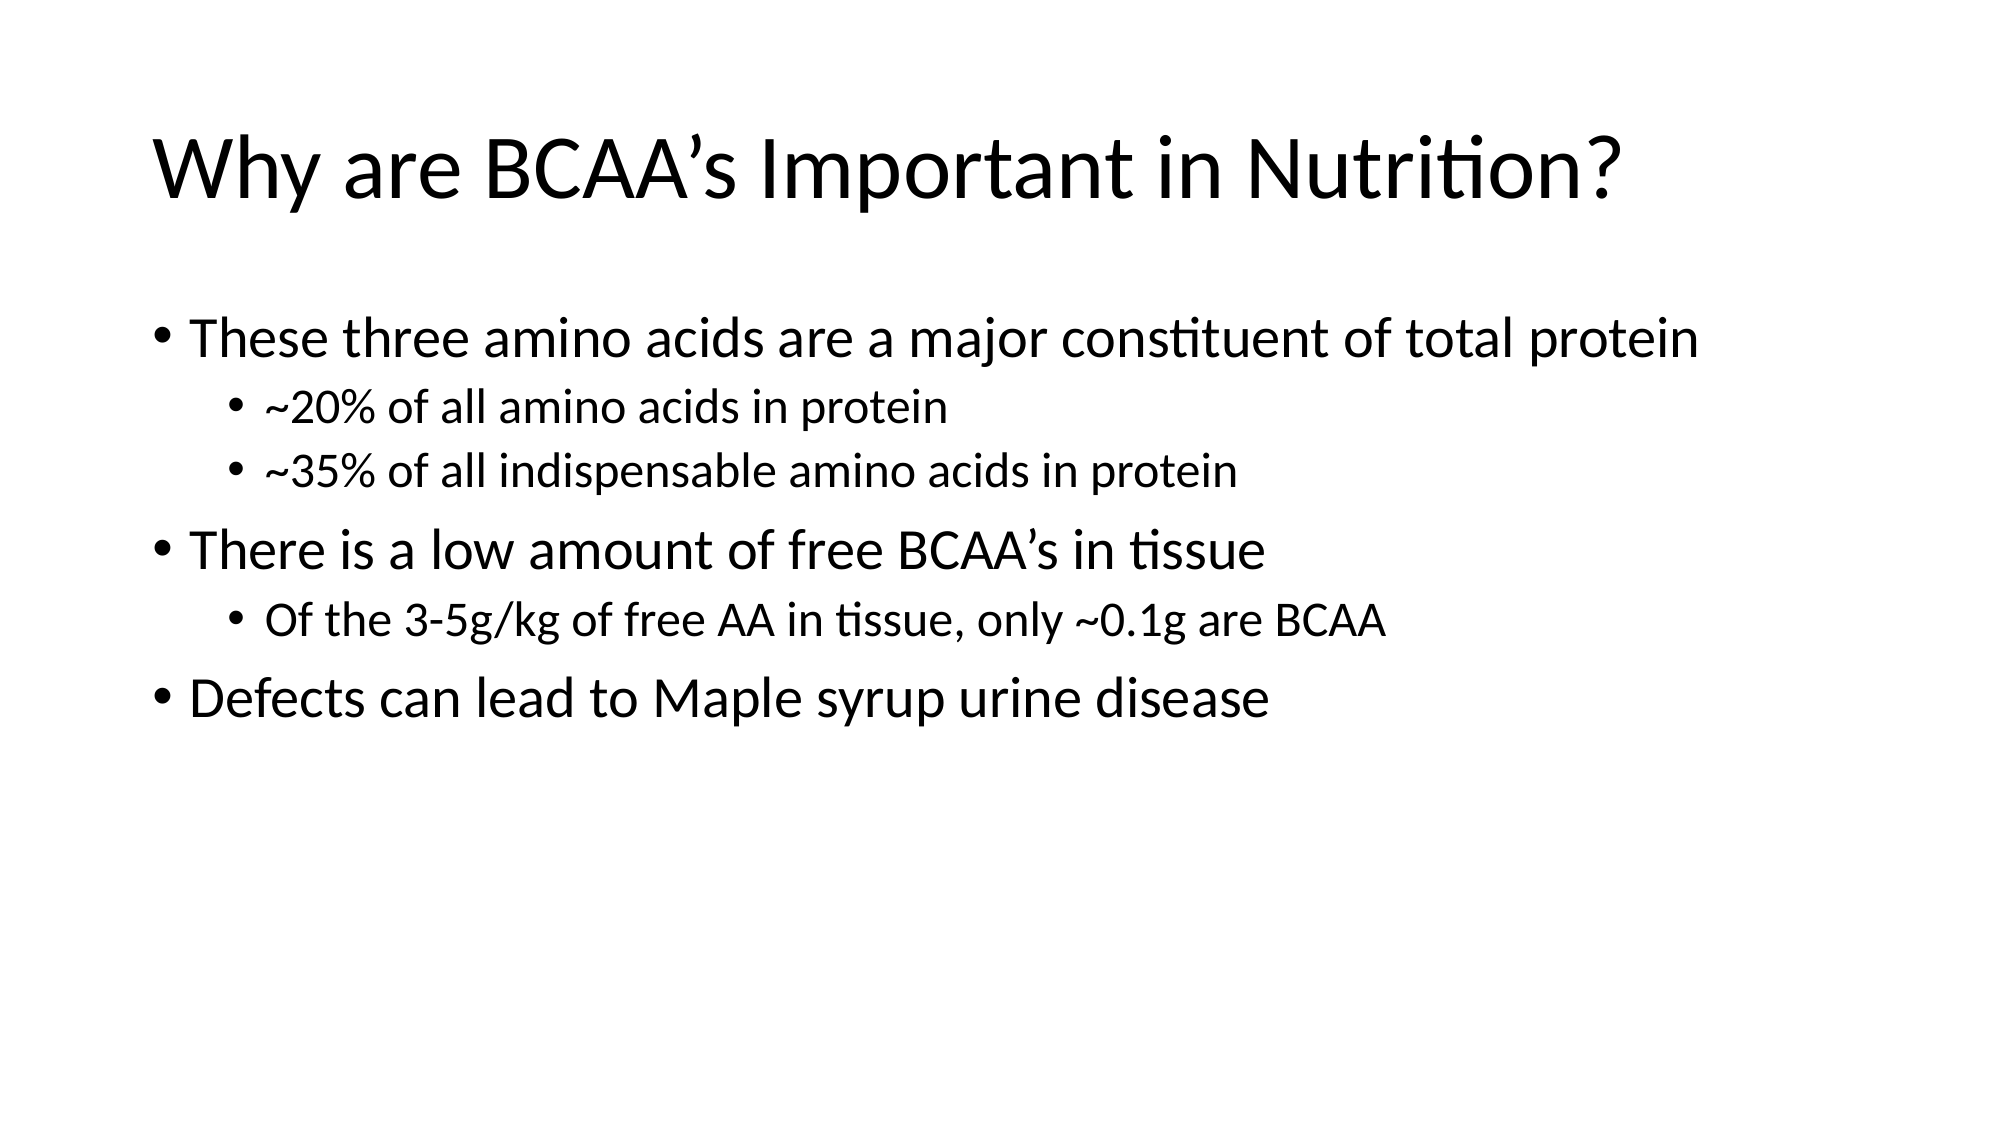

# Why are BCAA’s Important in Nutrition?
These three amino acids are a major constituent of total protein
~20% of all amino acids in protein
~35% of all indispensable amino acids in protein
There is a low amount of free BCAA’s in tissue
Of the 3-5g/kg of free AA in tissue, only ~0.1g are BCAA
Defects can lead to Maple syrup urine disease